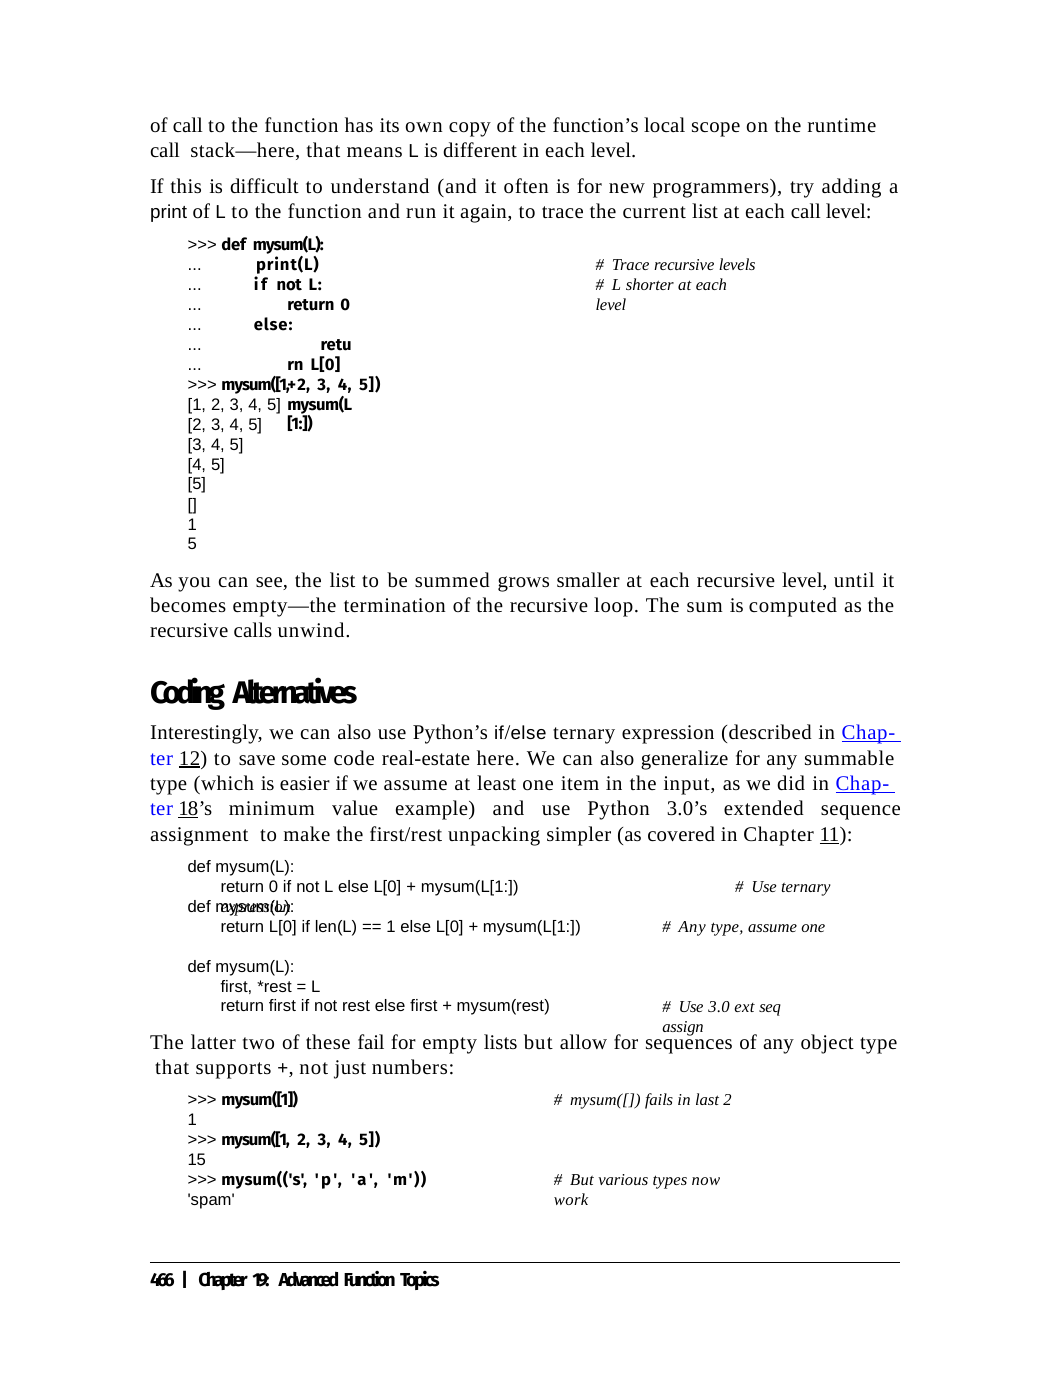

of call to the function has its own copy of the function’s local scope on the runtime call  stack—here, that means L is different in each level.
If this is difficult to understand (and it often is for new programmers), try adding a
print of L to the function and run it again, to trace the current list at each call level:
>>> def mysum(L):
...	print(L)
# Trace recursive levels  # L shorter at each level
...
...
...
...
...
if not L:
return 0  else:
return L[0] + mysum(L[1:])
>>> mysum([1, 2, 3, 4, 5])
[1, 2, 3, 4, 5]
[2, 3, 4, 5]
[3, 4, 5]
[4, 5]
[5]
[]  15
As you can see, the list to be summed grows smaller at each recursive level, until it  becomes empty—the termination of the recursive loop. The sum is computed as the  recursive calls unwind.

Coding Alternatives
Interestingly, we can also use Python’s if/else ternary expression (described in Chap-  ter 12) to save some code real-estate here. We can also generalize for any summable  type (which is easier if we assume at least one item in the input, as we did in Chap-  ter 18’s minimum value example) and use Python 3.0’s extended sequence assignment  to make the first/rest unpacking simpler (as covered in Chapter 11):
def mysum(L):
return 0 if not L else L[0] + mysum(L[1:])	# Use ternary expression
def mysum(L):
return L[0] if len(L) == 1 else L[0] + mysum(L[1:])
# Any type, assume one
def mysum(L):
first, *rest = L
return first if not rest else first + mysum(rest)
# Use 3.0 ext seq assign
The latter two of these fail for empty lists but allow for sequences of any object type  that supports +, not just numbers:
>>> mysum([1])
1
>>> mysum([1, 2, 3, 4, 5])
15
>>> mysum(('s', 'p', 'a', 'm'))
'spam'
# mysum([]) fails in last 2
# But various types now work

466  |  Chapter 19:  Advanced Function Topics